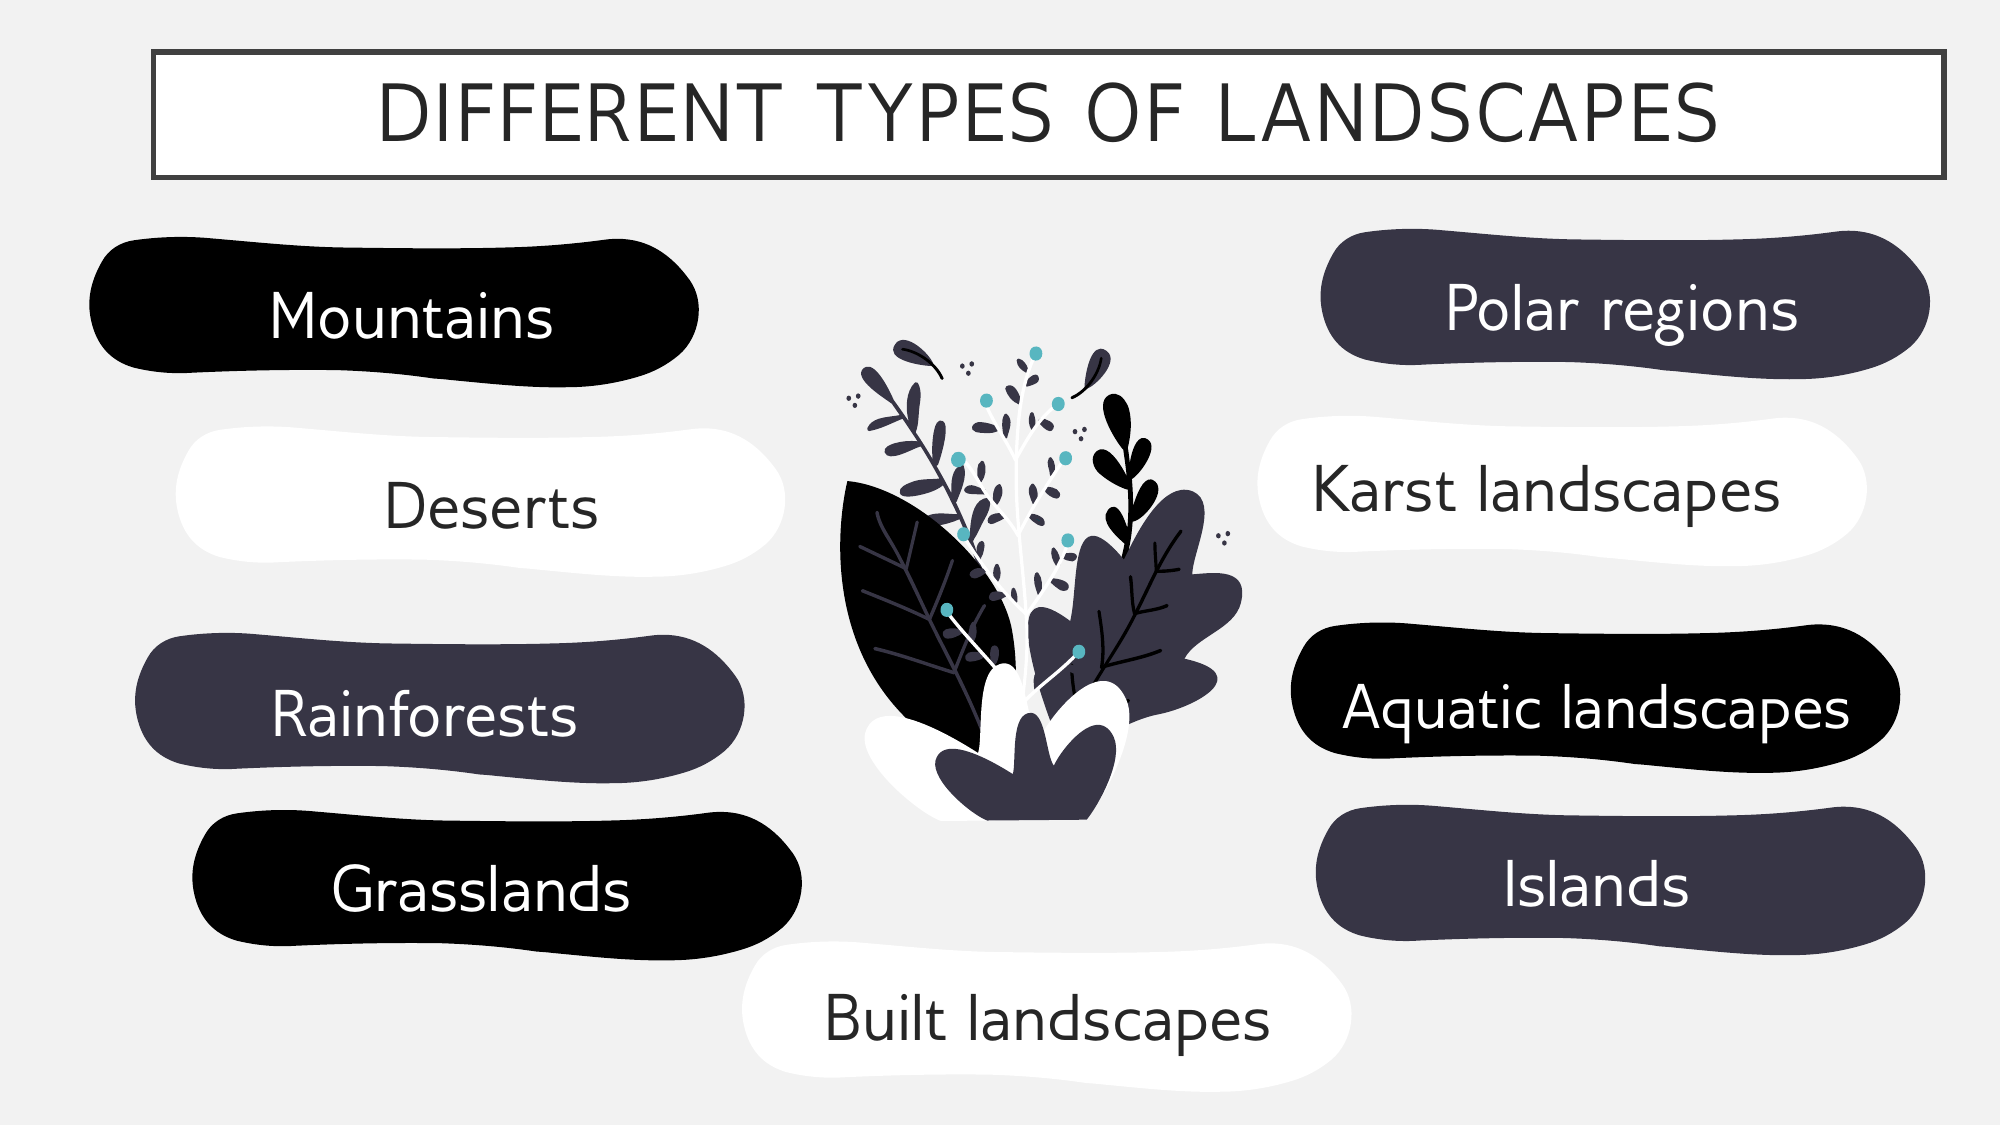

# Different types of landscapes

Polar regions
Mountains

Karst landscapes
 Deserts

Aquatic landscapes
Rainforests

Islands
Grasslands

Built landscapes